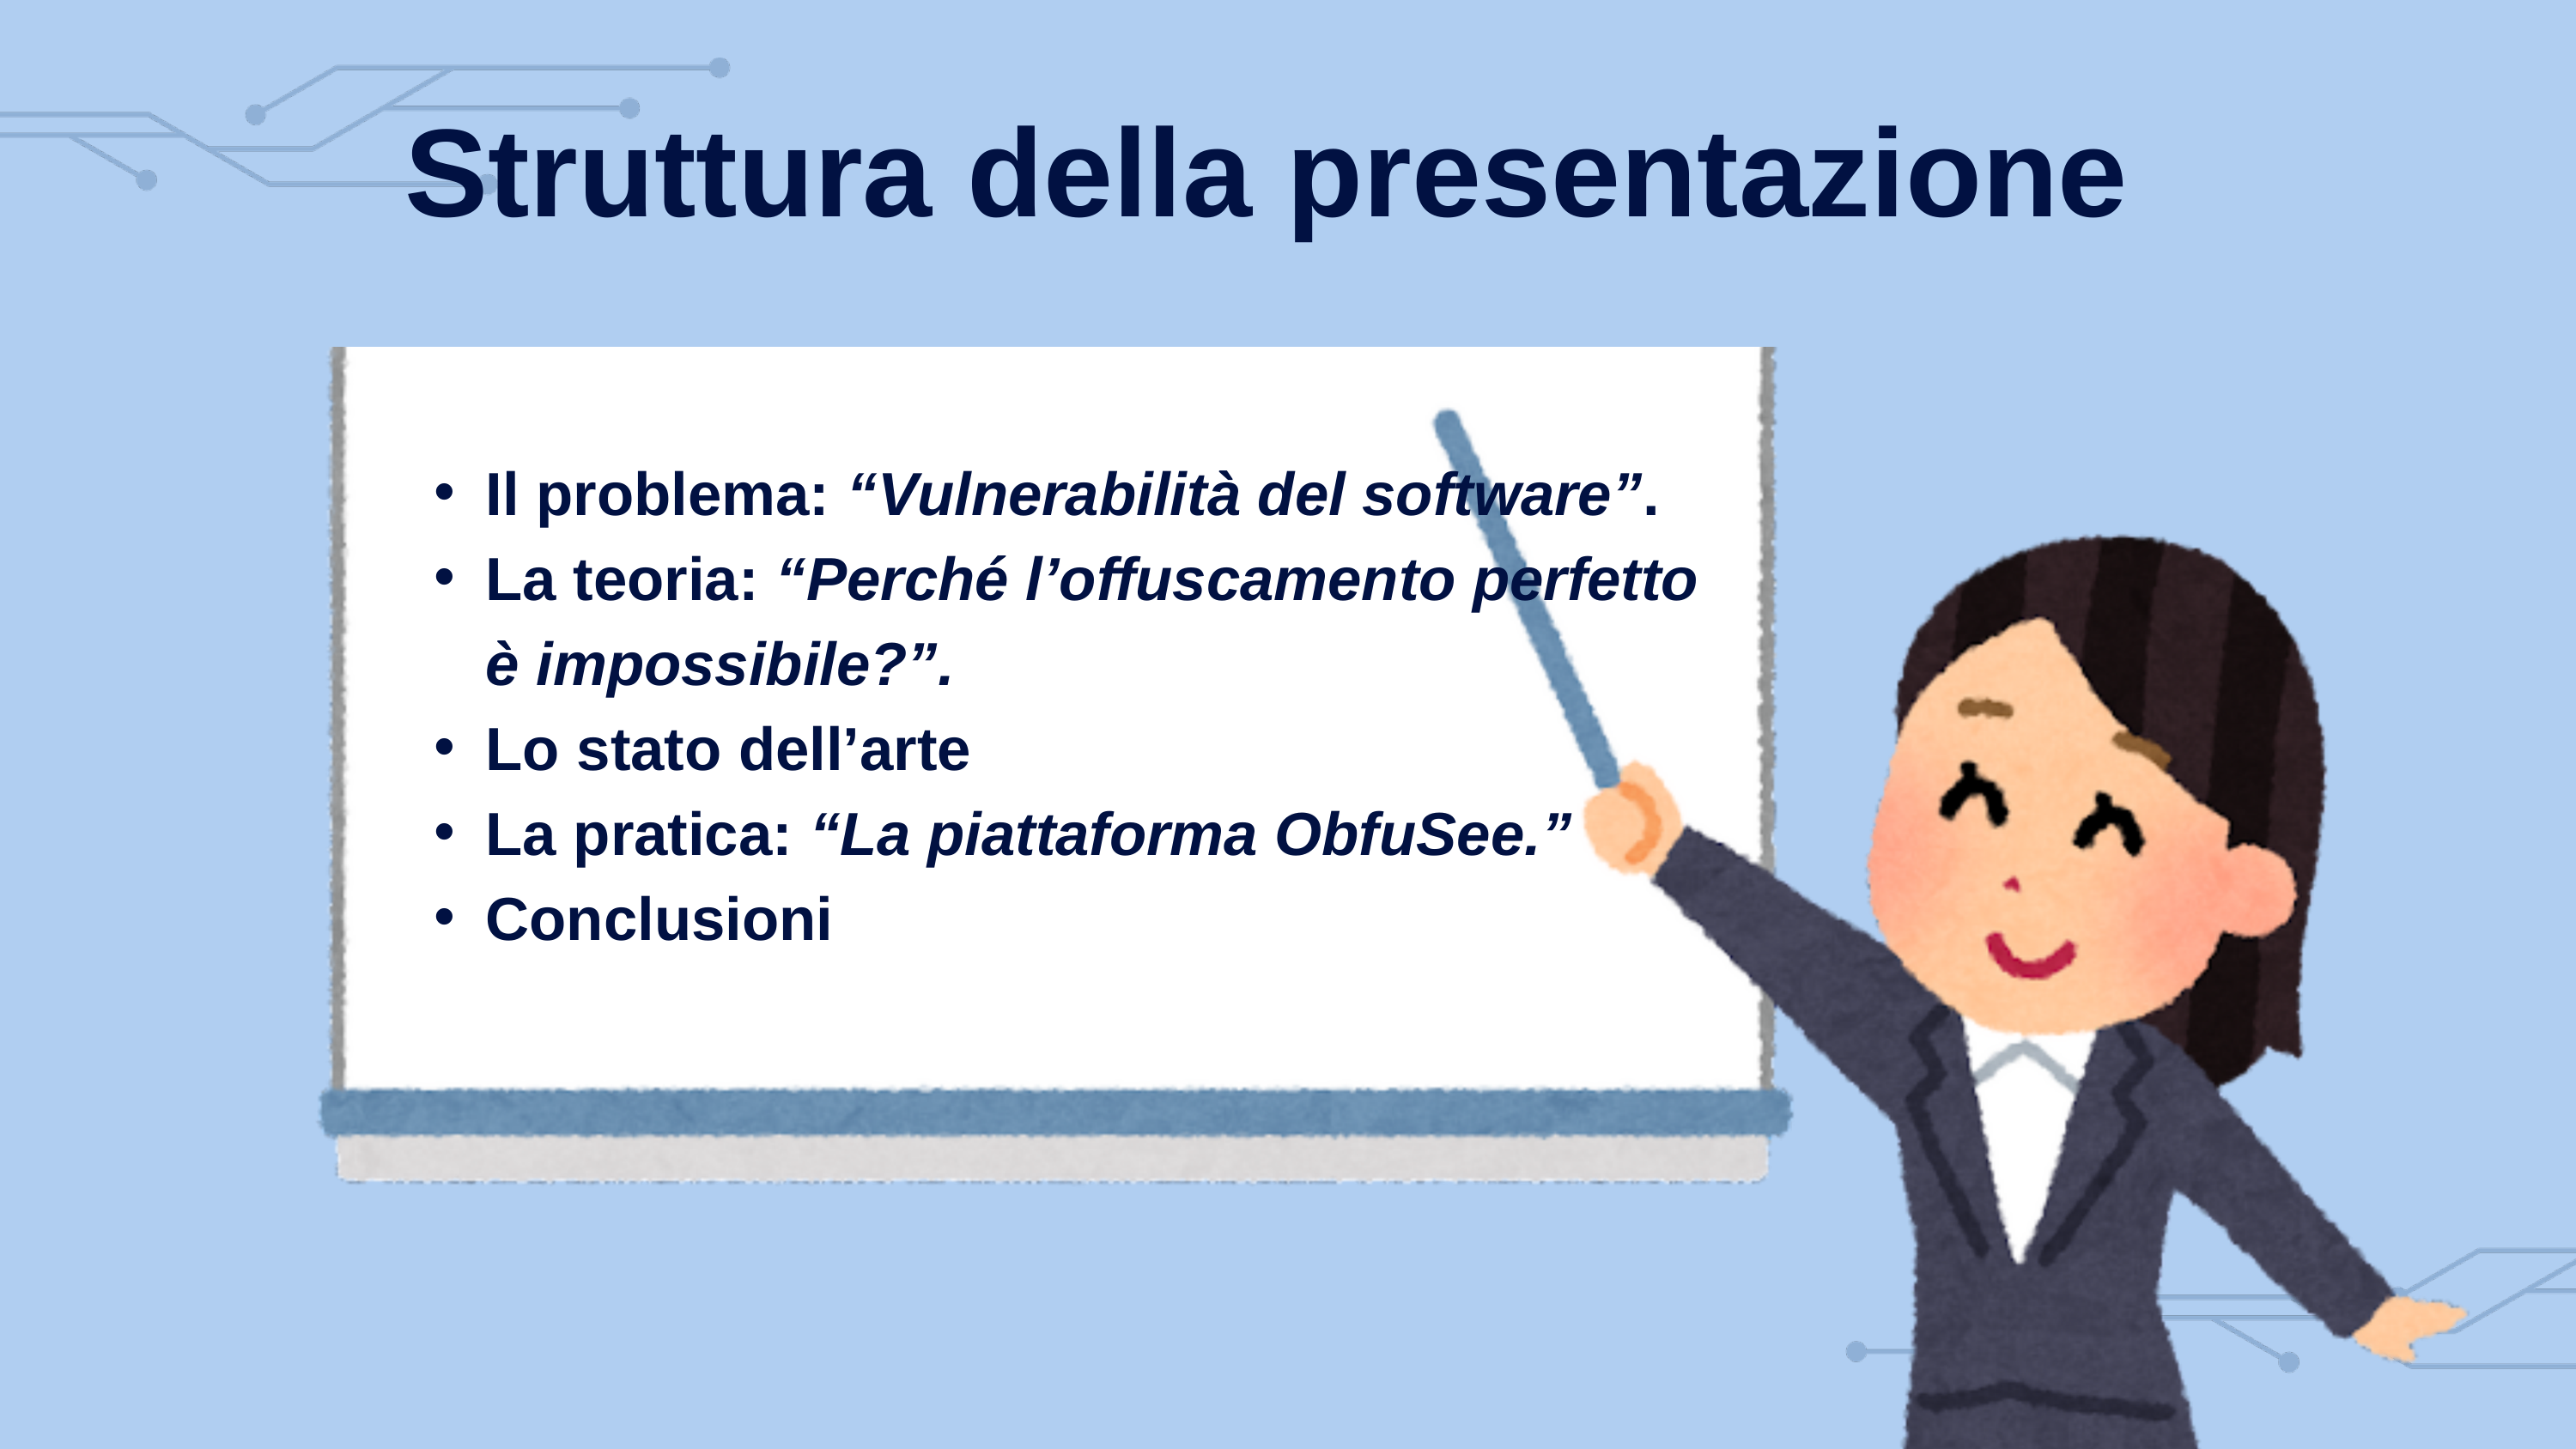

Struttura della presentazione

Il problema: “Vulnerabilità del software”.
La teoria: “Perché l’offuscamento perfetto è impossibile?”.
Lo stato dell’arte
La pratica: “La piattaforma ObfuSee.”
Conclusioni